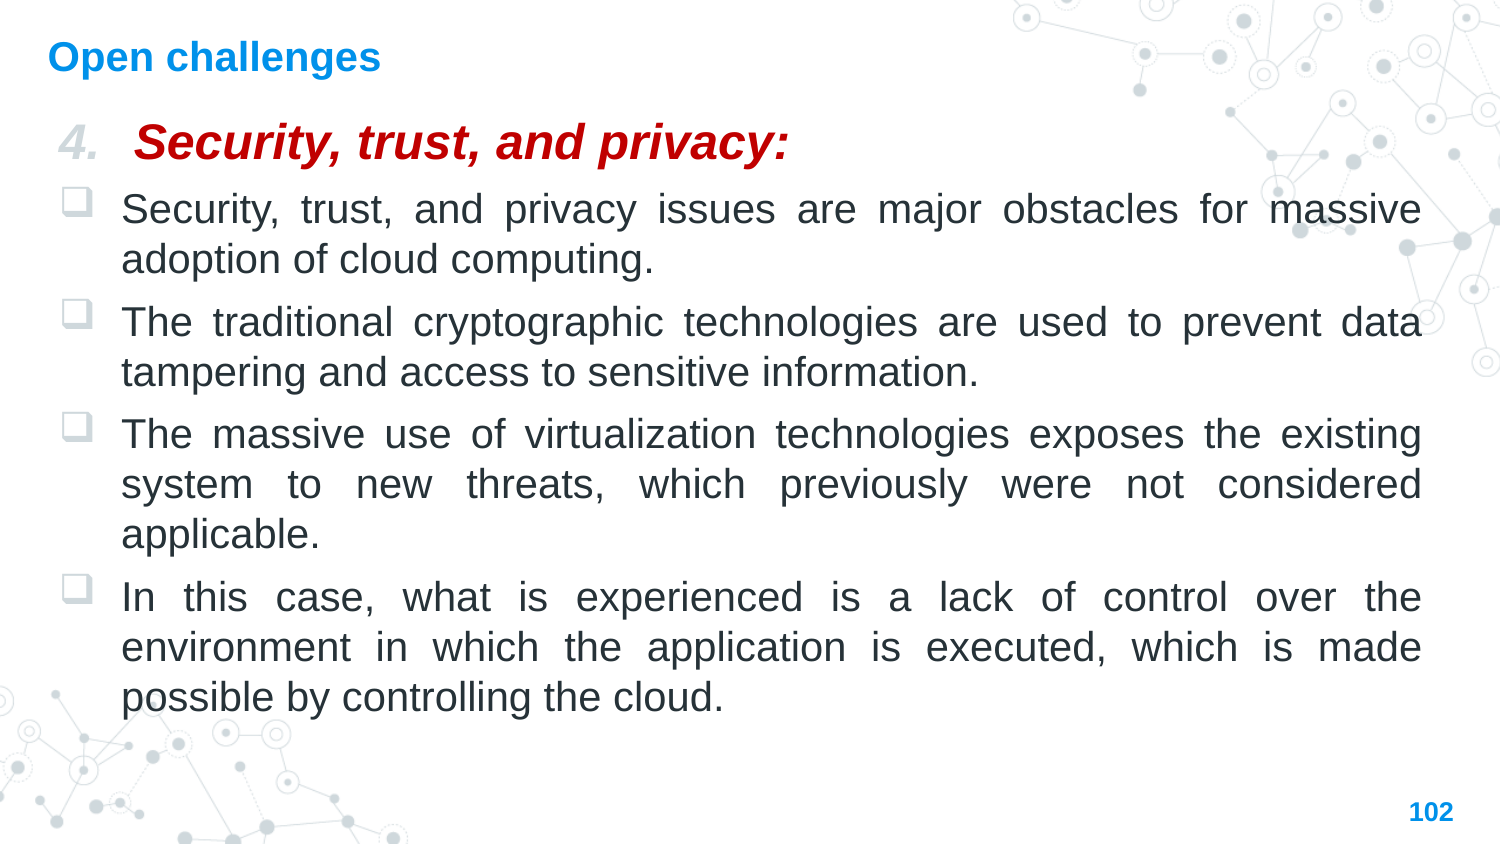

# Open challenges
Security, trust, and privacy:
Security, trust, and privacy issues are major obstacles for massive adoption of cloud computing.
The traditional cryptographic technologies are used to prevent data tampering and access to sensitive information.
The massive use of virtualization technologies exposes the existing system to new threats, which previously were not considered applicable.
In this case, what is experienced is a lack of control over the environment in which the application is executed, which is made possible by controlling the cloud.
102